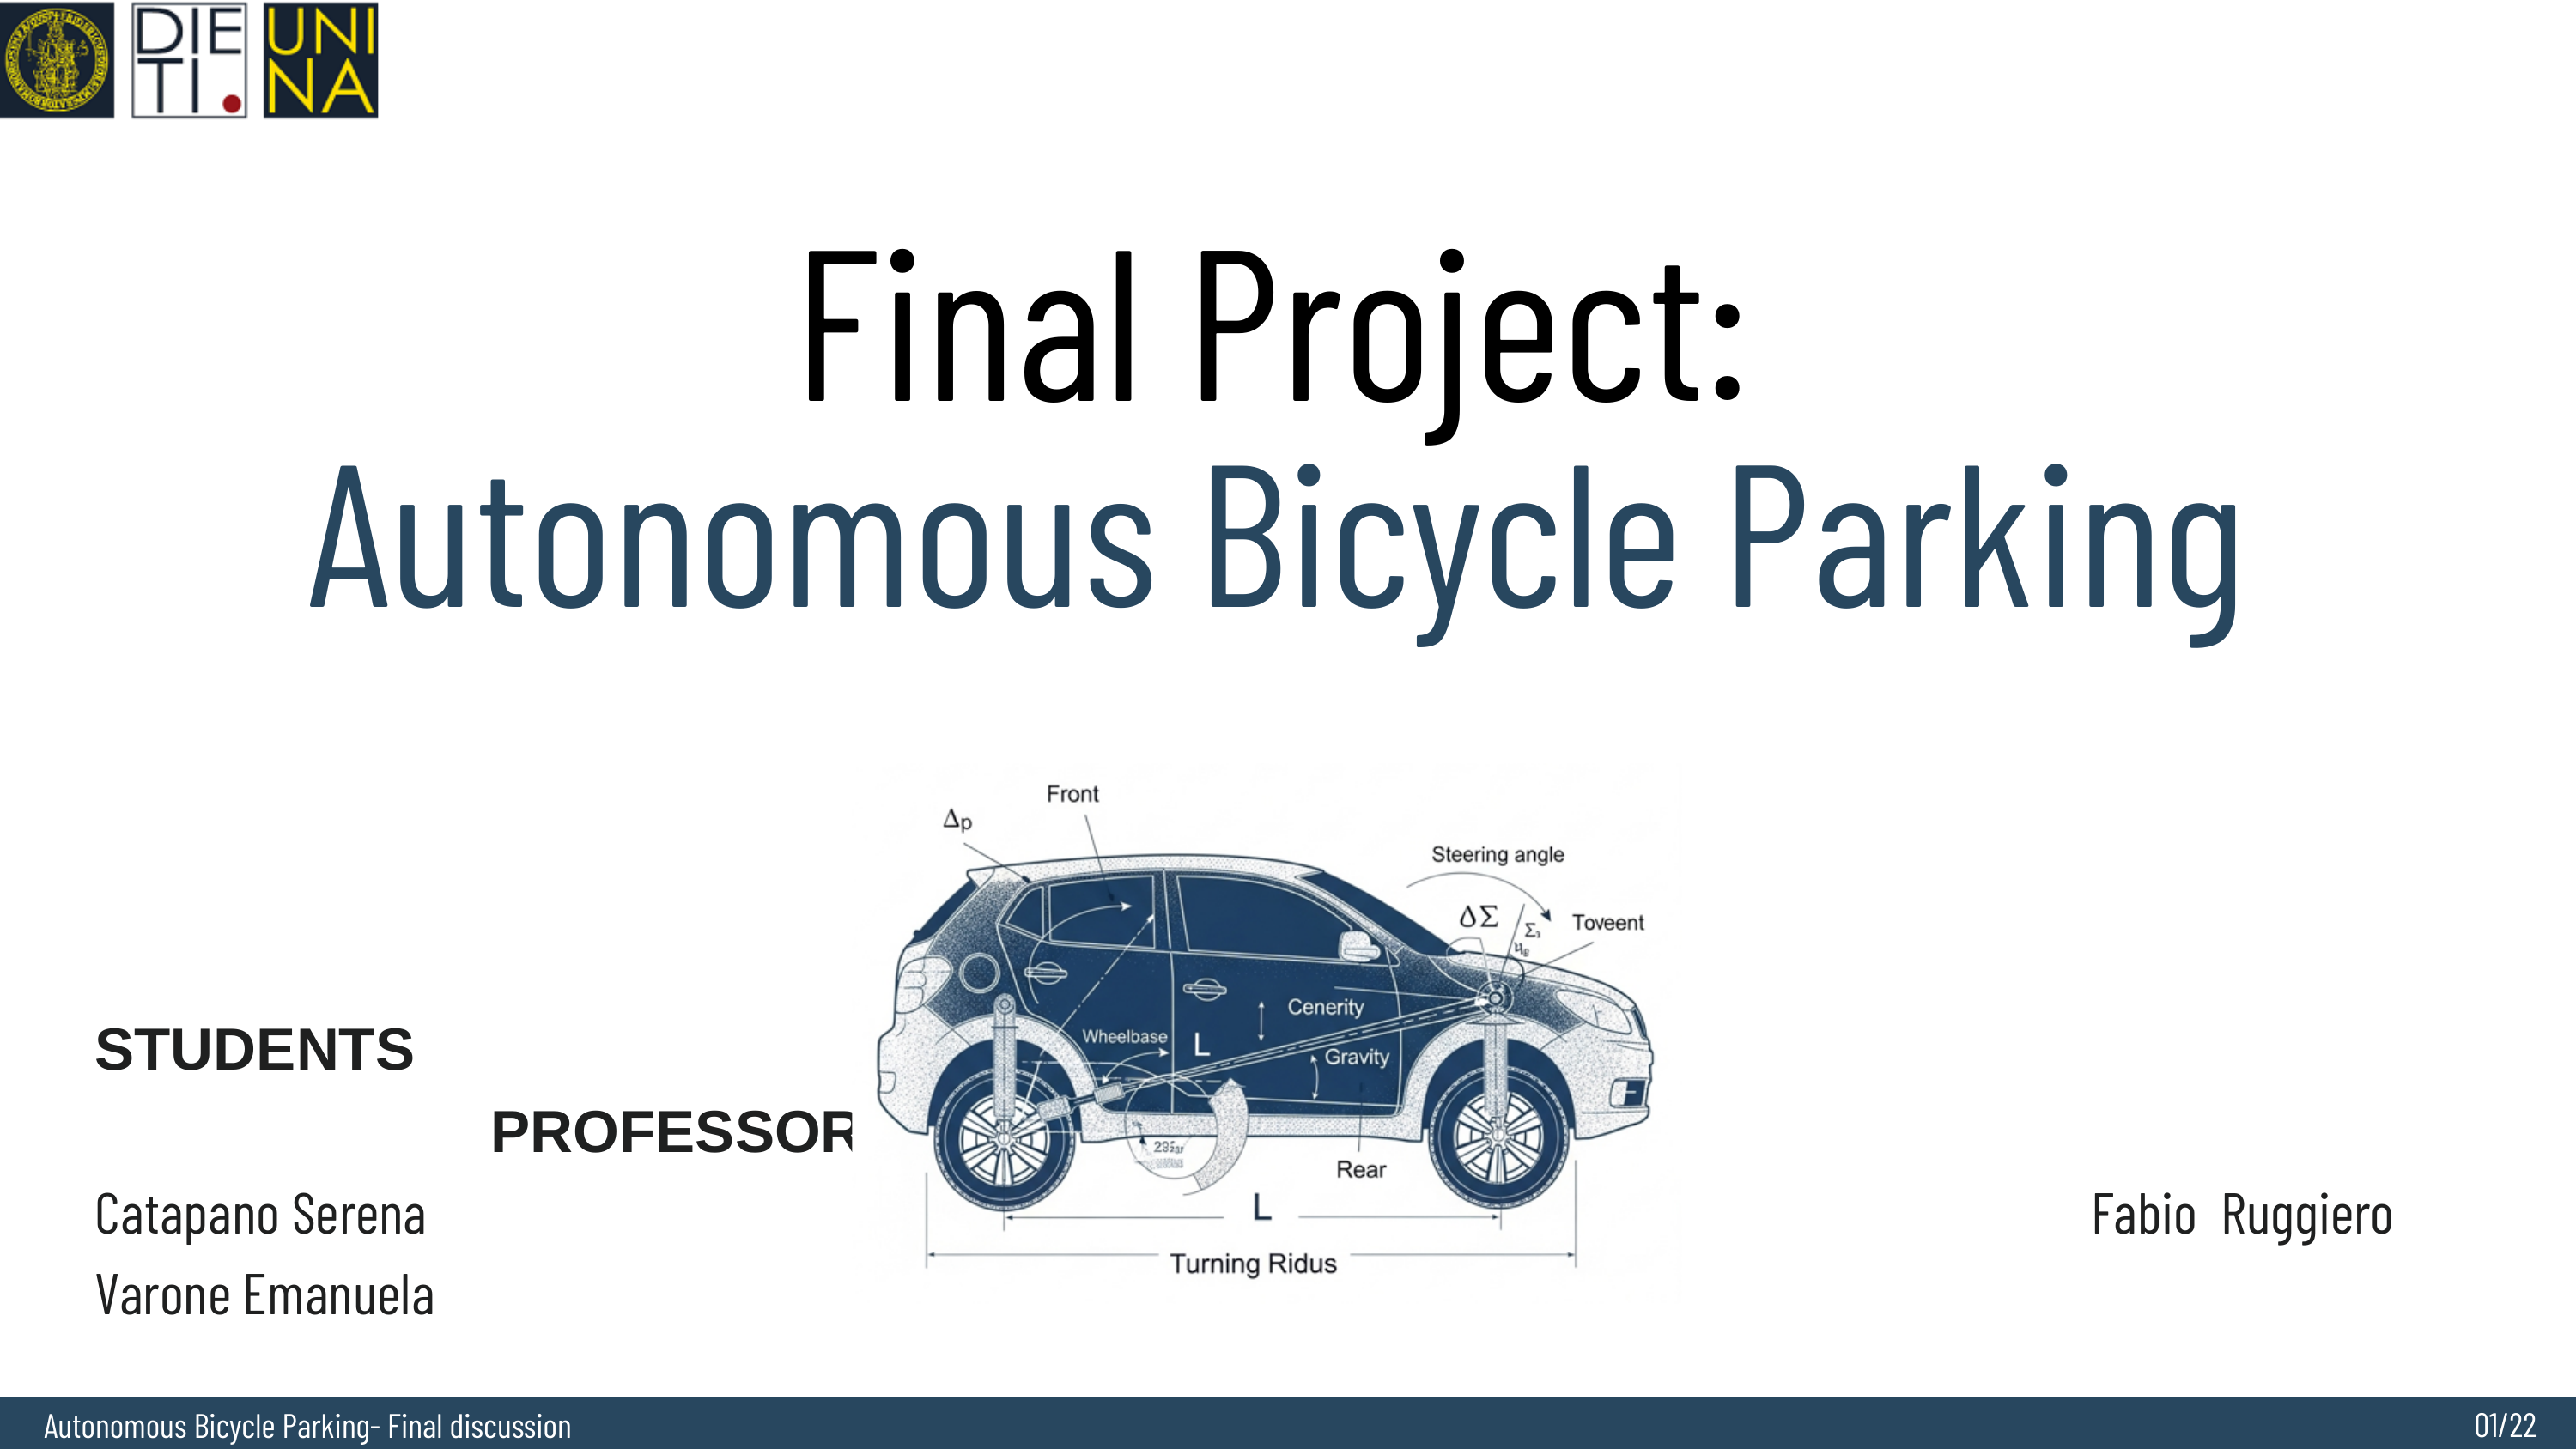

Final Project:
Autonomous Bicycle Parking

STUDENTS                                                                                                                                                       PROFESSOR
Catapano Serena                                                                                                                                                Fabio  Ruggiero
Varone Emanuela
01/22

Autonomous Bicycle Parking- Final discussion